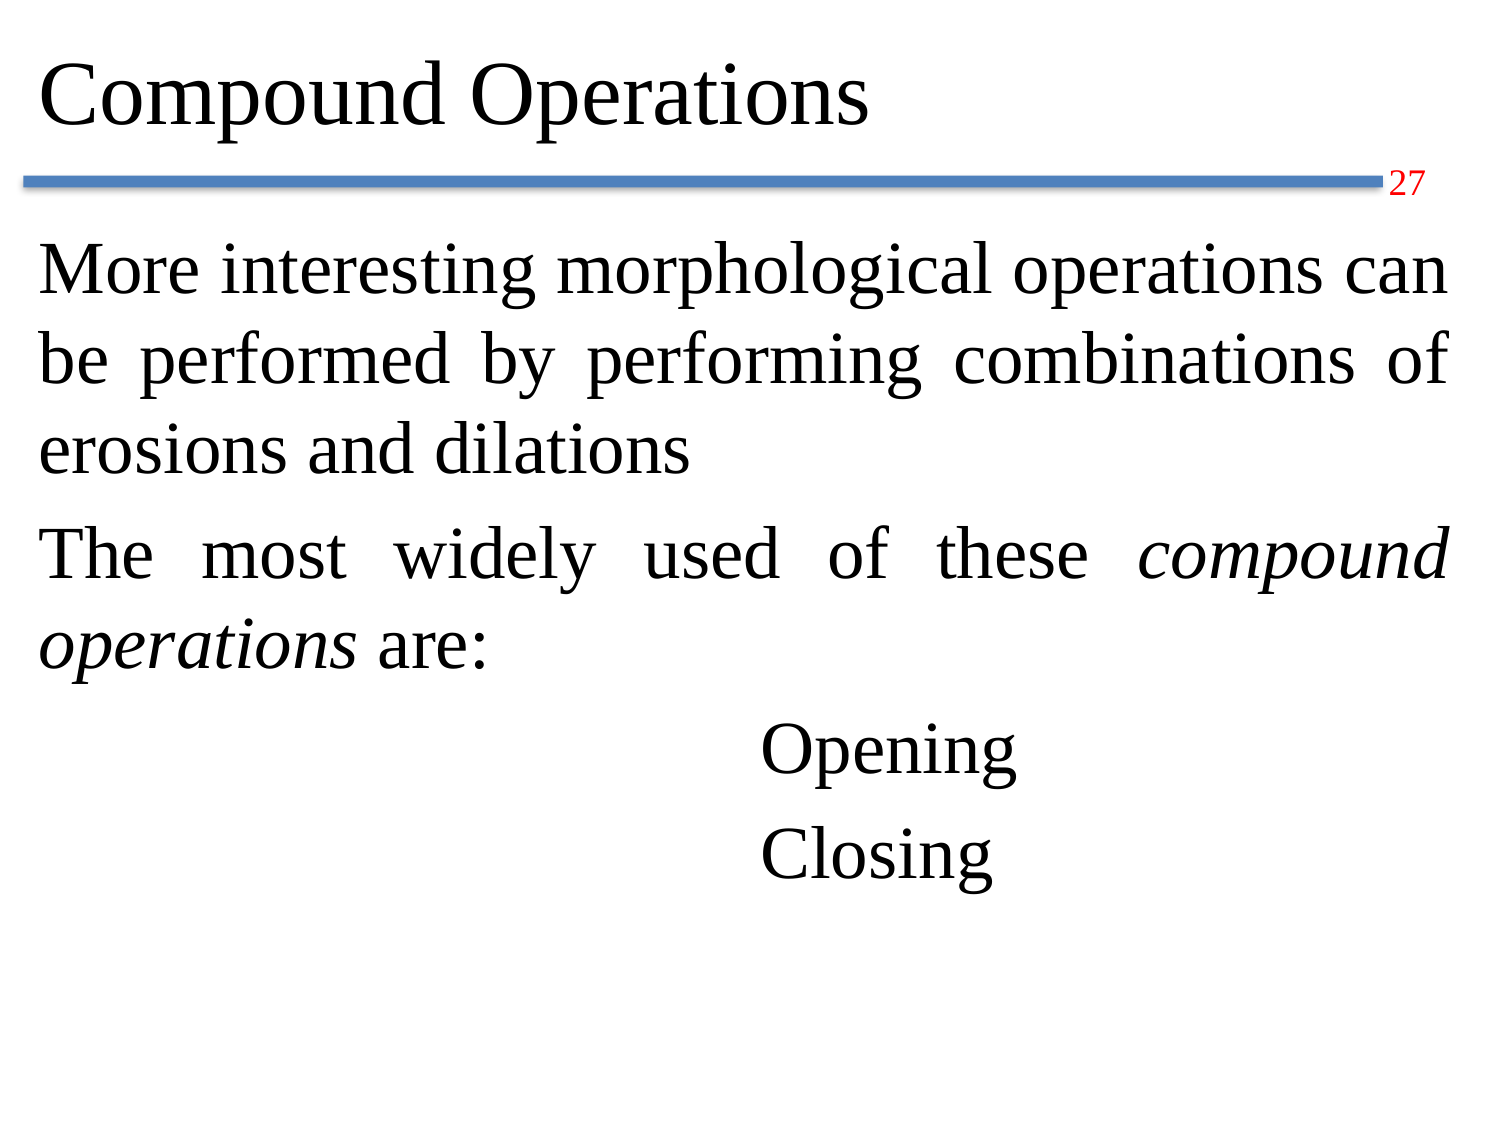

# Compound Operations
More interesting morphological operations can be performed by performing combinations of erosions and dilations
The most widely used of these compound operations are:
					Opening
					Closing